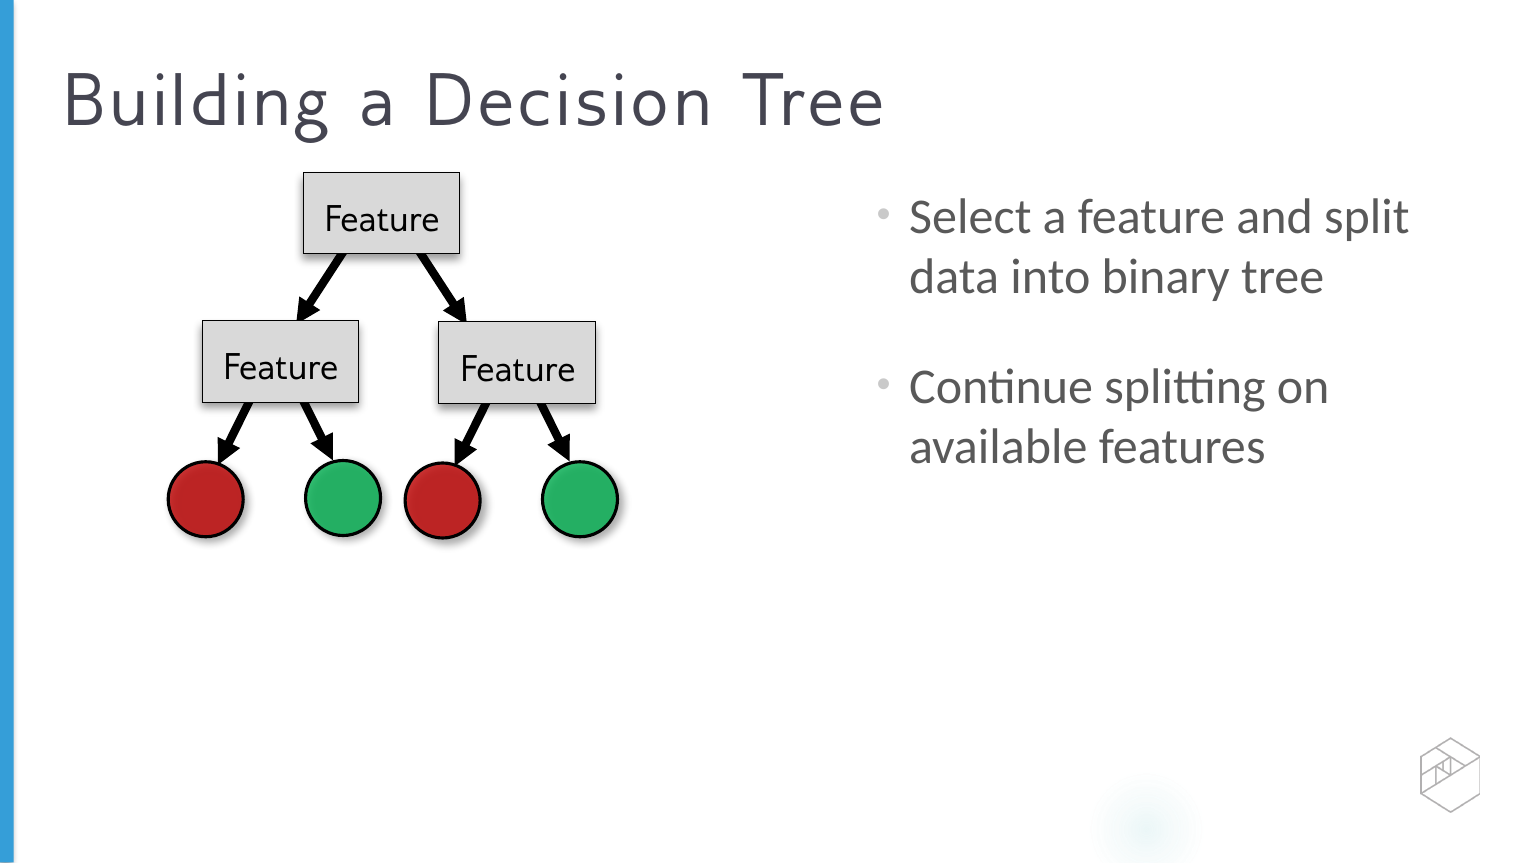

# Building a Decision Tree
Feature
Select a feature and split data into binary tree
Continue splitting on available features
Feature
Feature